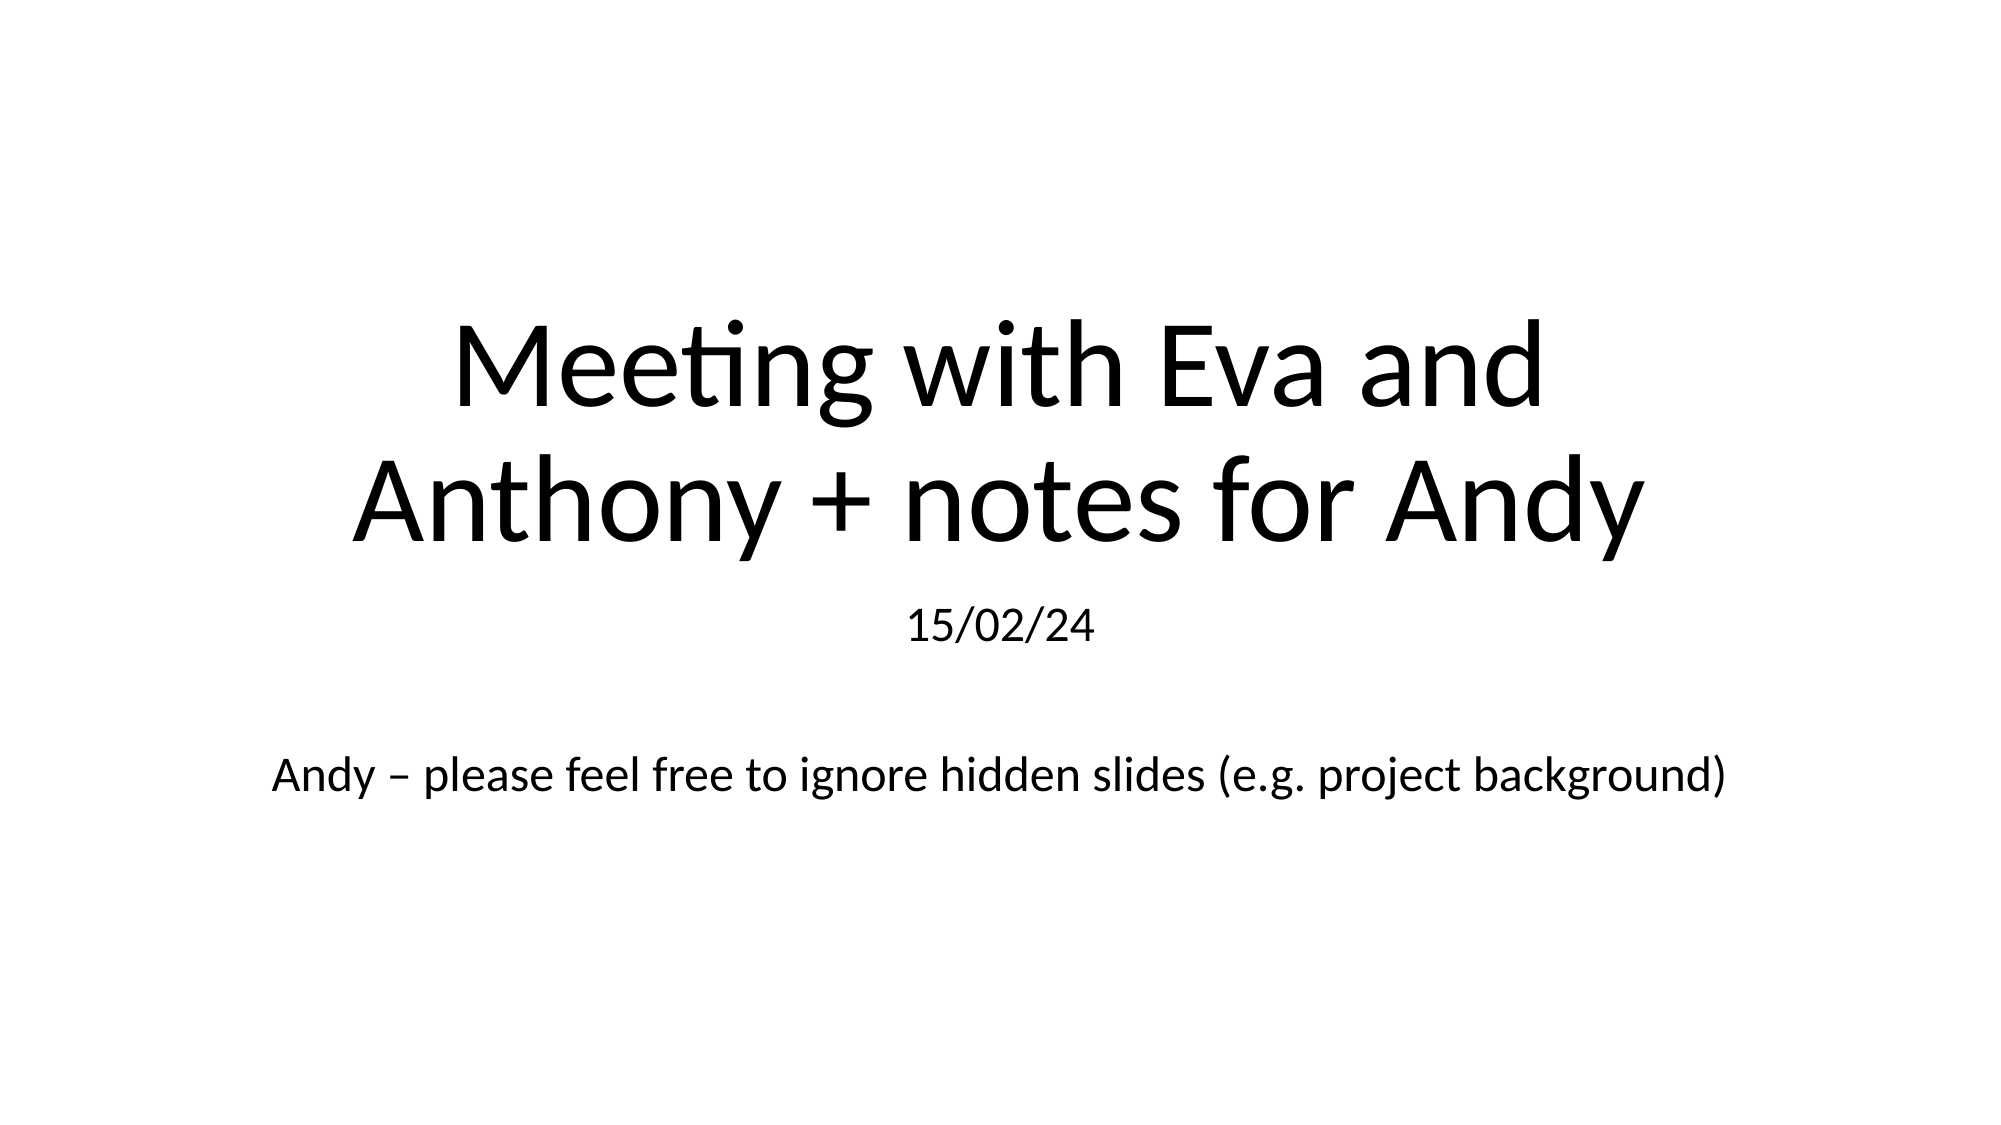

# Meeting with Eva and Anthony + notes for Andy
15/02/24

Andy – please feel free to ignore hidden slides (e.g. project background)